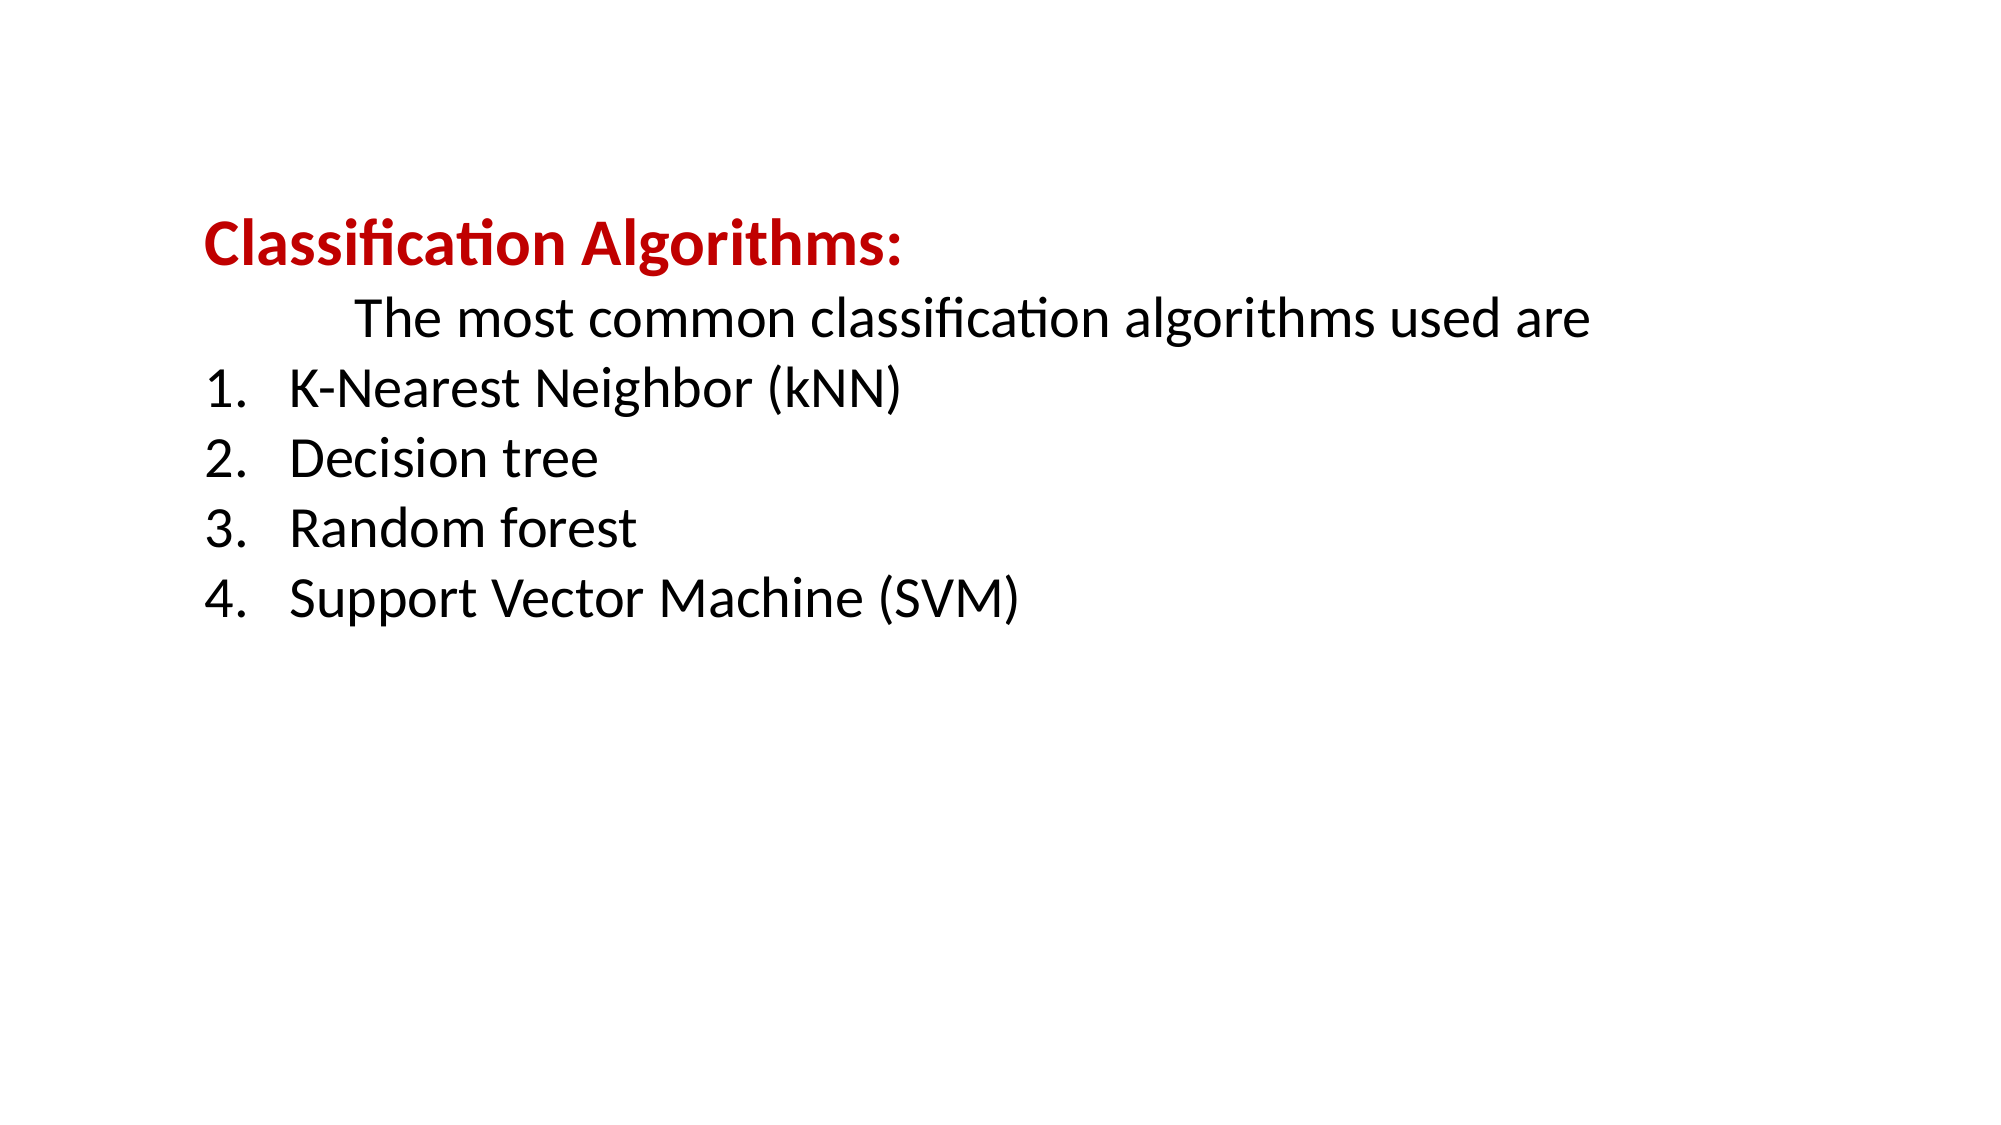

Classification Algorithms:
	The most common classification algorithms used are
K-Nearest Neighbor (kNN)
Decision tree
Random forest
Support Vector Machine (SVM)